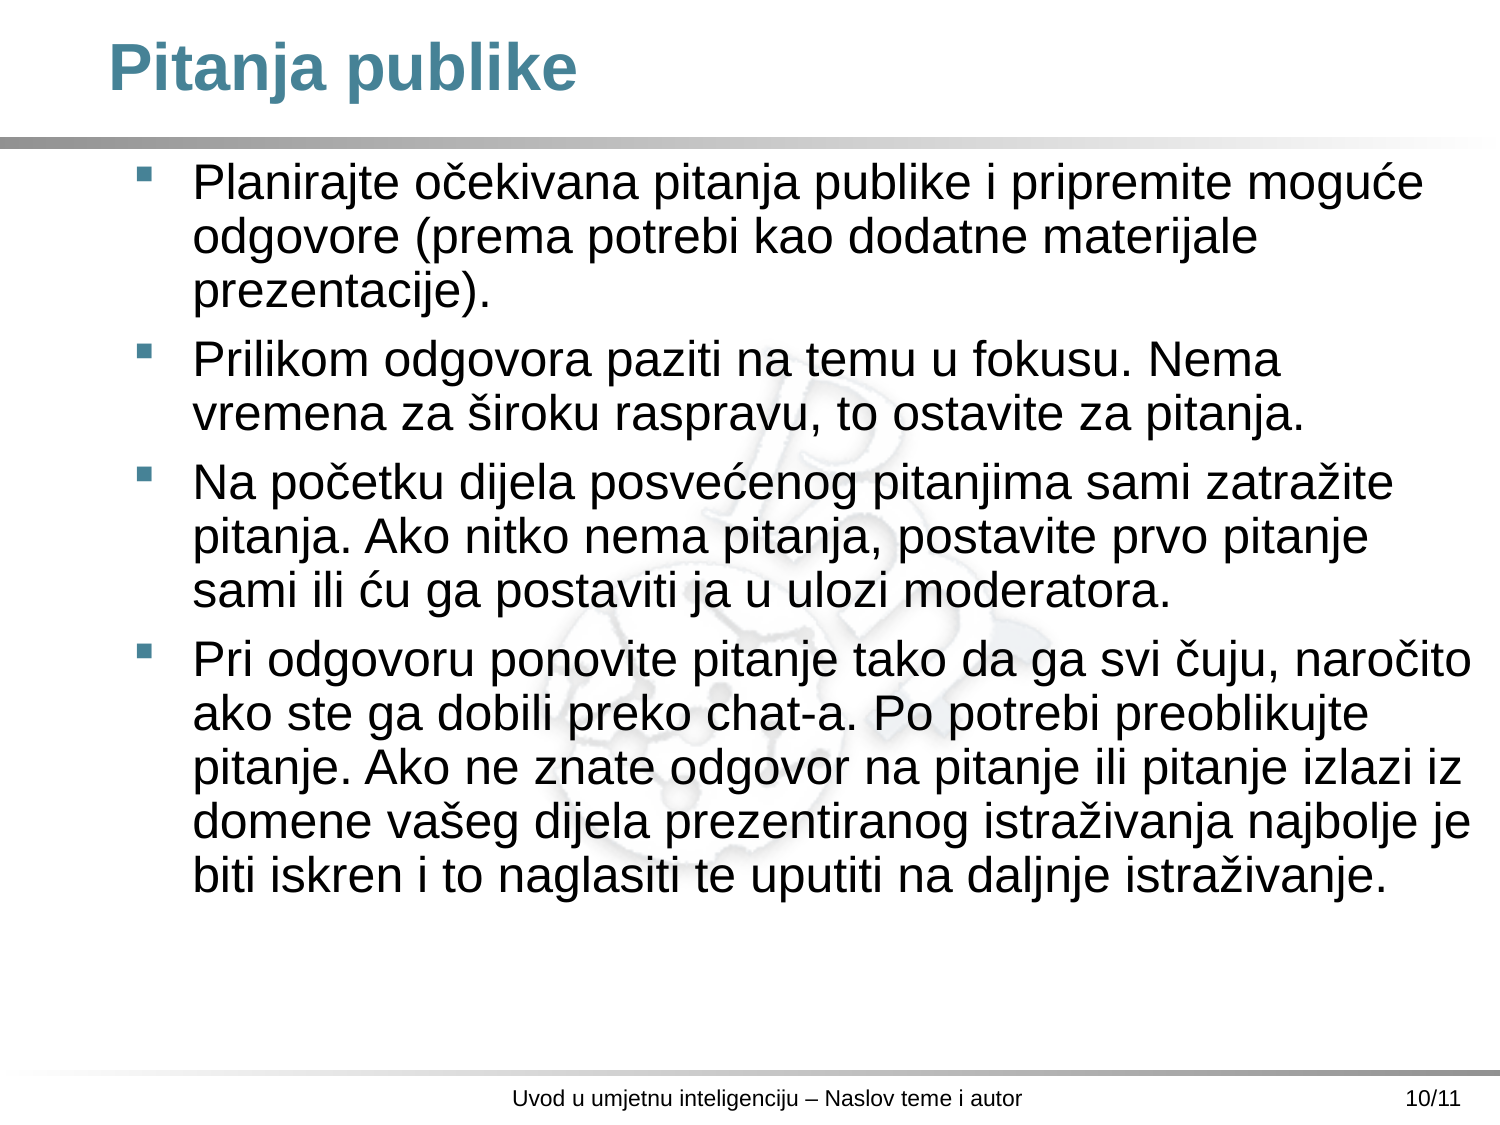

# Pitanja publike
Planirajte očekivana pitanja publike i pripremite moguće odgovore (prema potrebi kao dodatne materijale prezentacije).
Prilikom odgovora paziti na temu u fokusu. Nema vremena za široku raspravu, to ostavite za pitanja.
Na početku dijela posvećenog pitanjima sami zatražite pitanja. Ako nitko nema pitanja, postavite prvo pitanje sami ili ću ga postaviti ja u ulozi moderatora.
Pri odgovoru ponovite pitanje tako da ga svi čuju, naročito ako ste ga dobili preko chat-a. Po potrebi preoblikujte pitanje. Ako ne znate odgovor na pitanje ili pitanje izlazi iz domene vašeg dijela prezentiranog istraživanja najbolje je biti iskren i to naglasiti te uputiti na daljnje istraživanje.

Uvod u umjetnu inteligenciju – Naslov teme i autor
10/11